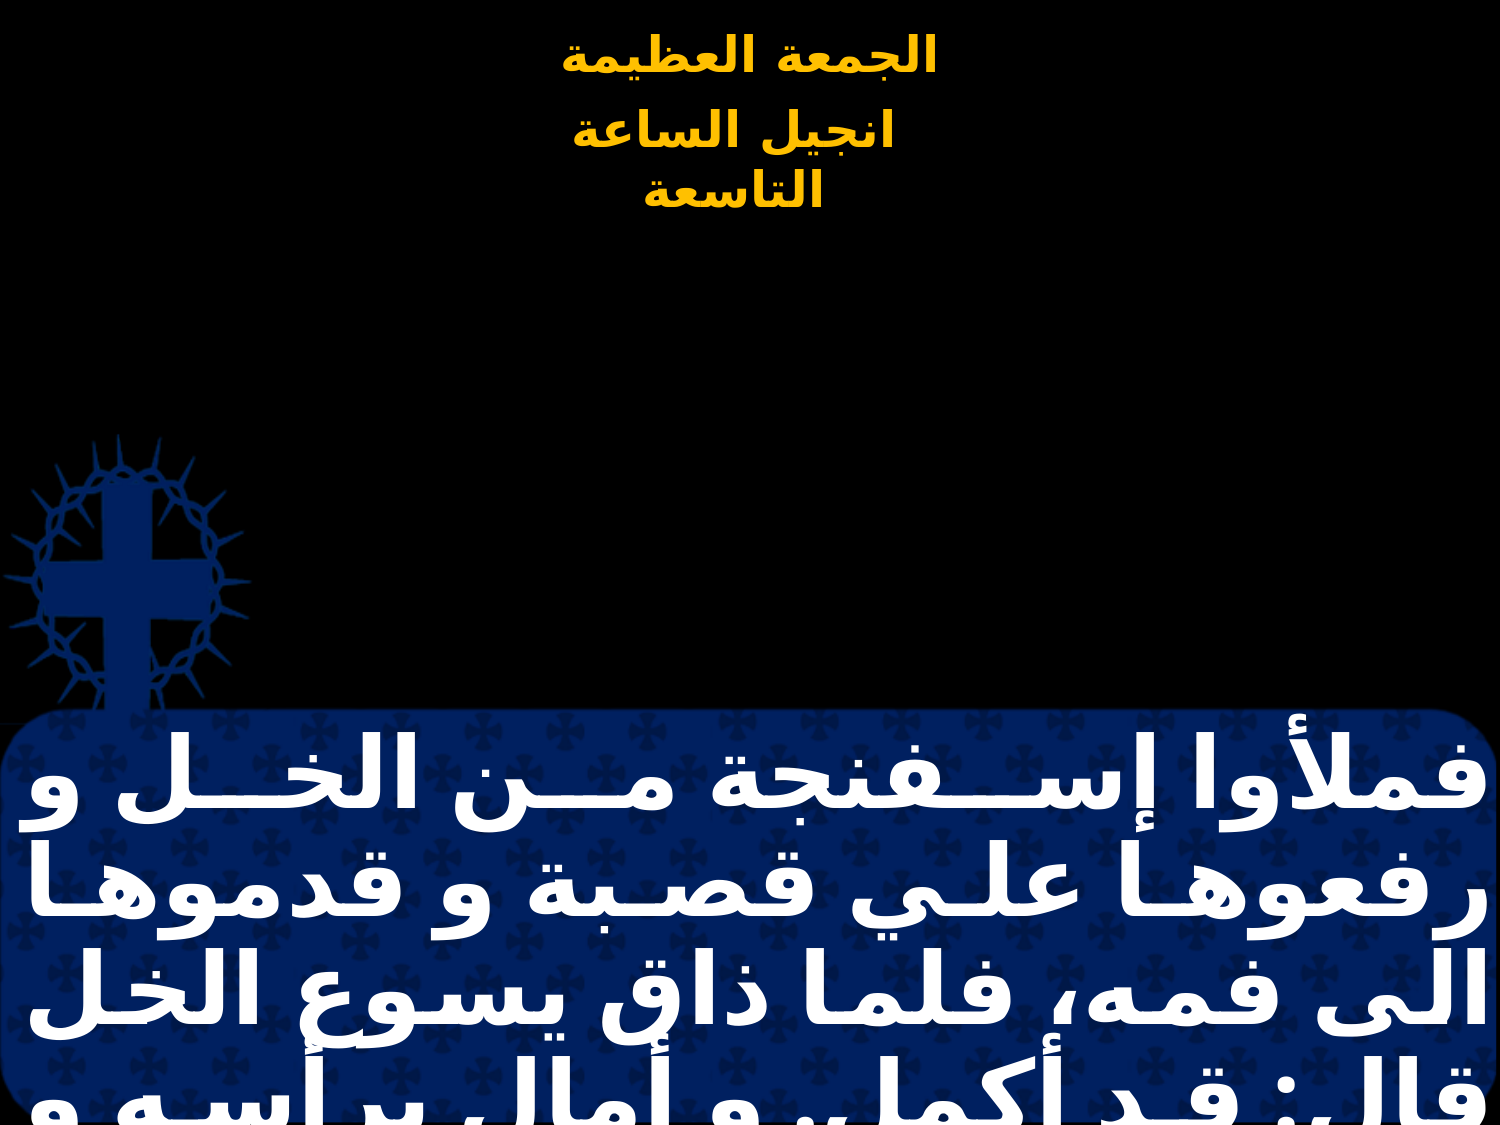

# فملأوا إسفنجة من الخل و رفعوها علي قصبة و قدموها الى فمه، فلما ذاق يسوع الخل قال: قد أكمل. و أمال برأسه و أسلم الروح.